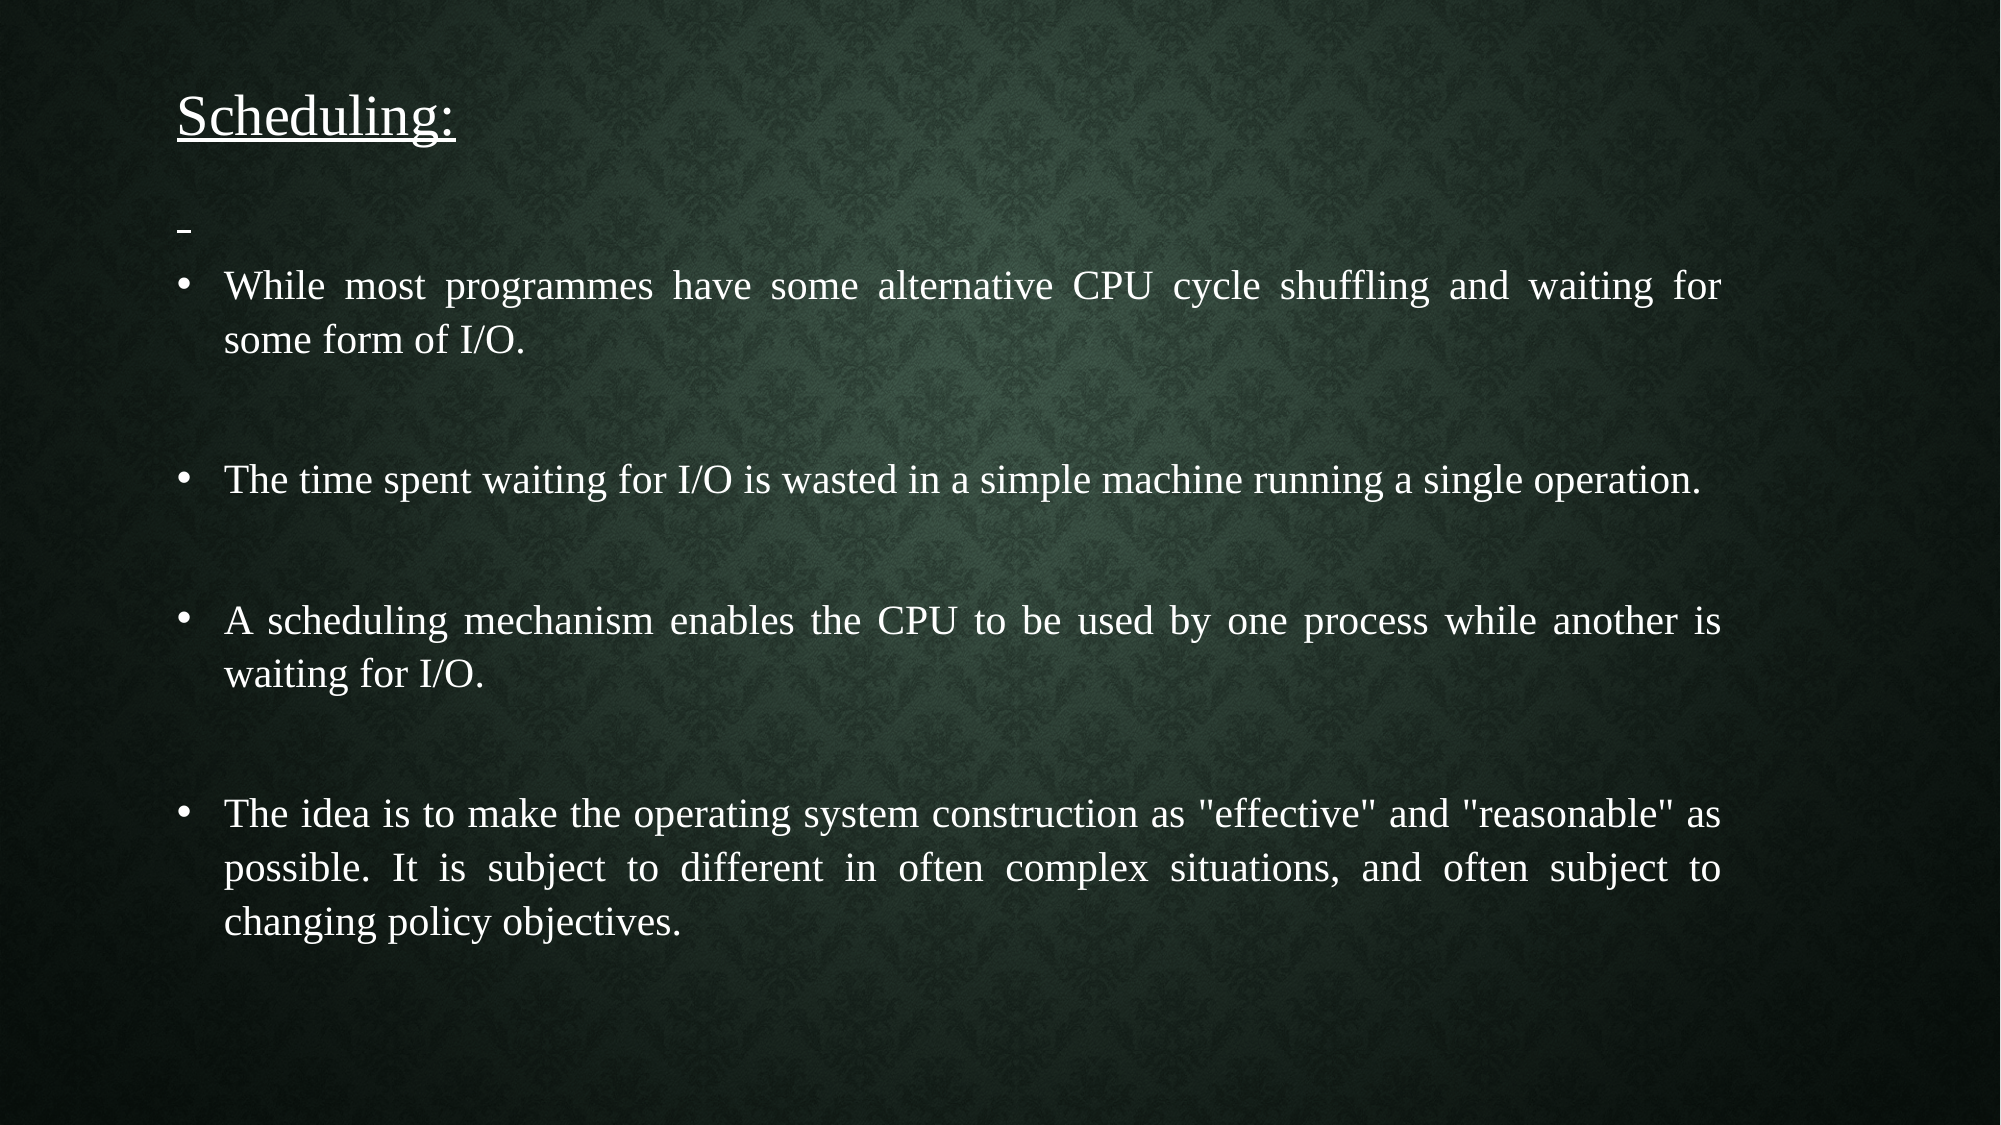

Scheduling:

While most programmes have some alternative CPU cycle shuffling and waiting for some form of I/O.

The time spent waiting for I/O is wasted in a simple machine running a single operation.

A scheduling mechanism enables the CPU to be used by one process while another is waiting for I/O.

The idea is to make the operating system construction as "effective" and "reasonable" as possible. It is subject to different in often complex situations, and often subject to changing policy objectives.